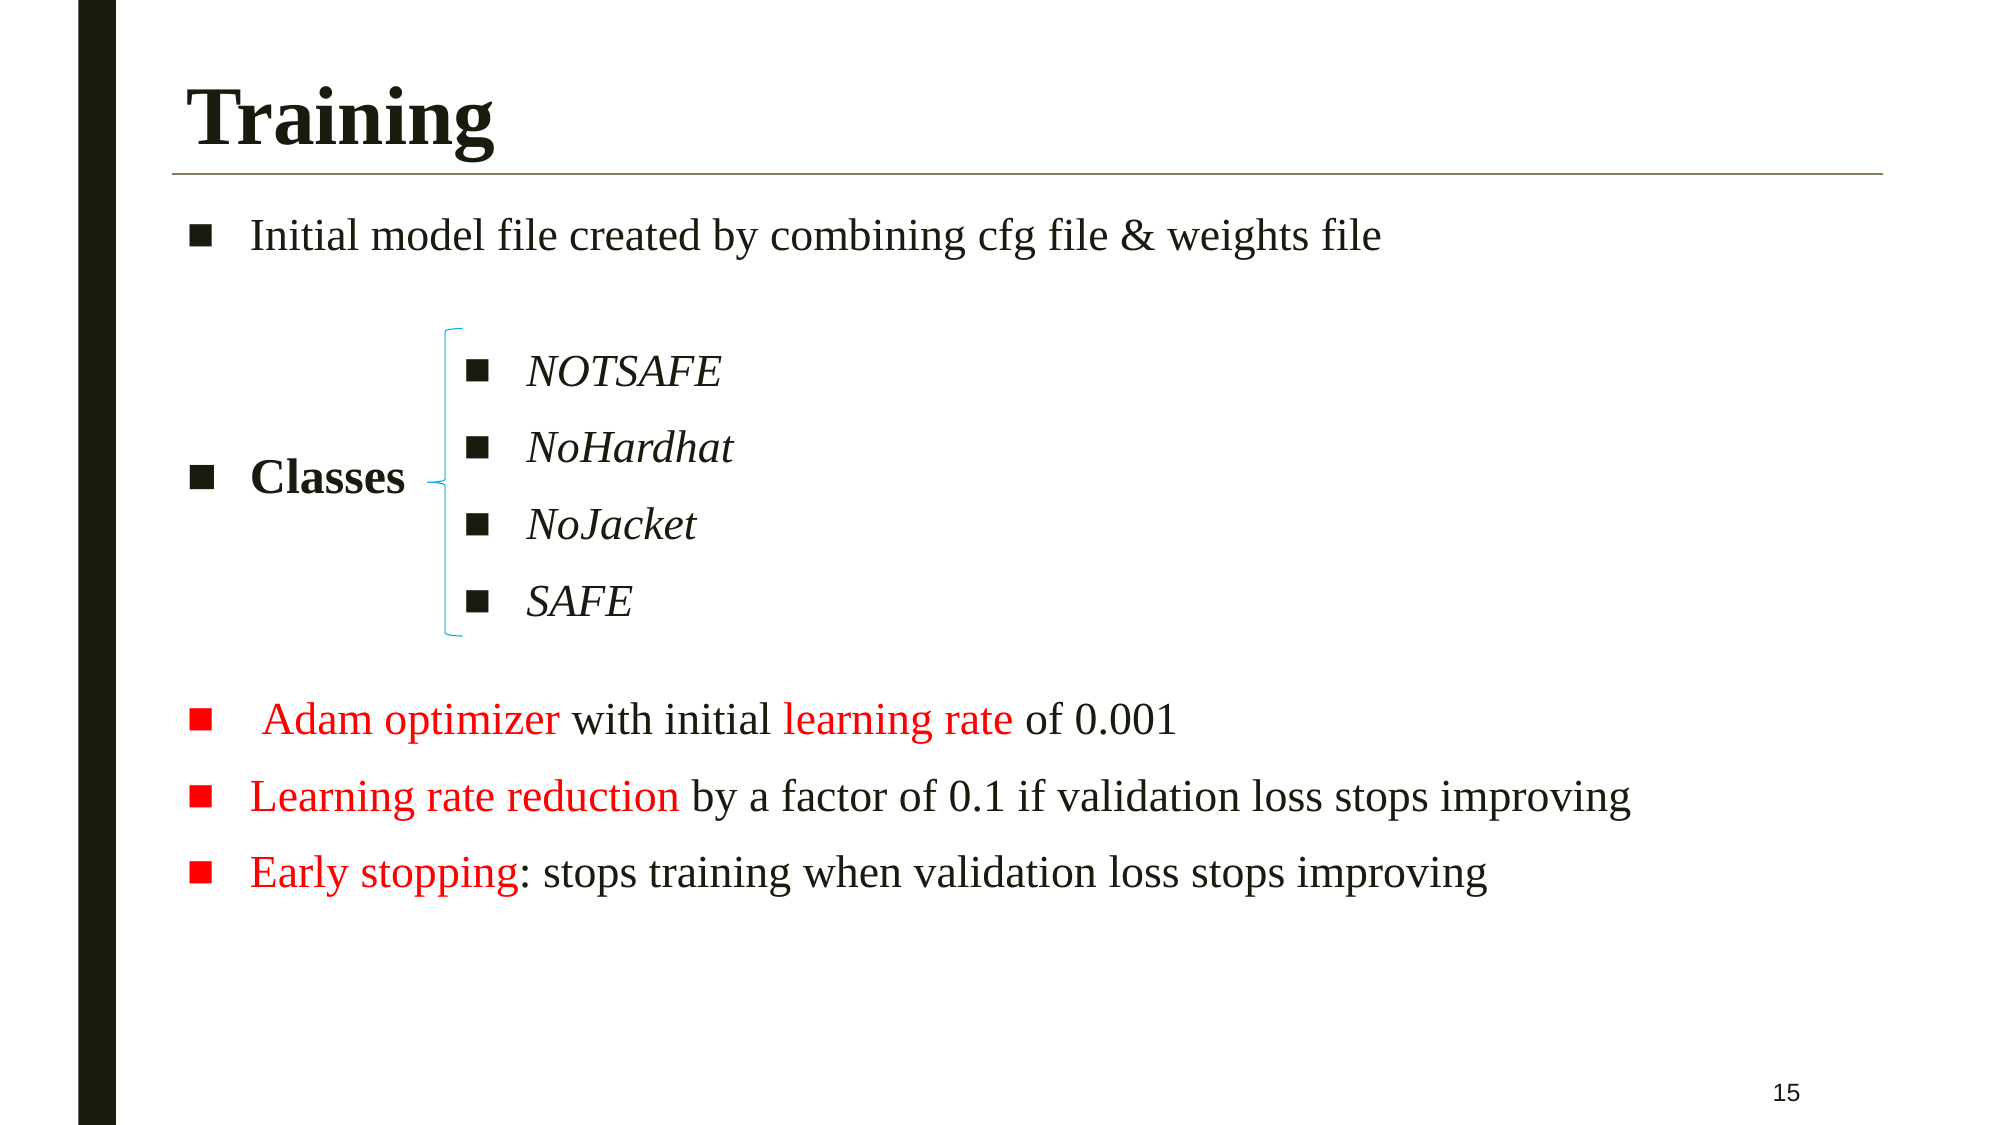

# Training
Initial model file created by combining cfg file & weights file

Classes

 Adam optimizer with initial learning rate of 0.001
Learning rate reduction by a factor of 0.1 if validation loss stops improving
Early stopping: stops training when validation loss stops improving

NOTSAFE
NoHardhat
NoJacket
SAFE

15